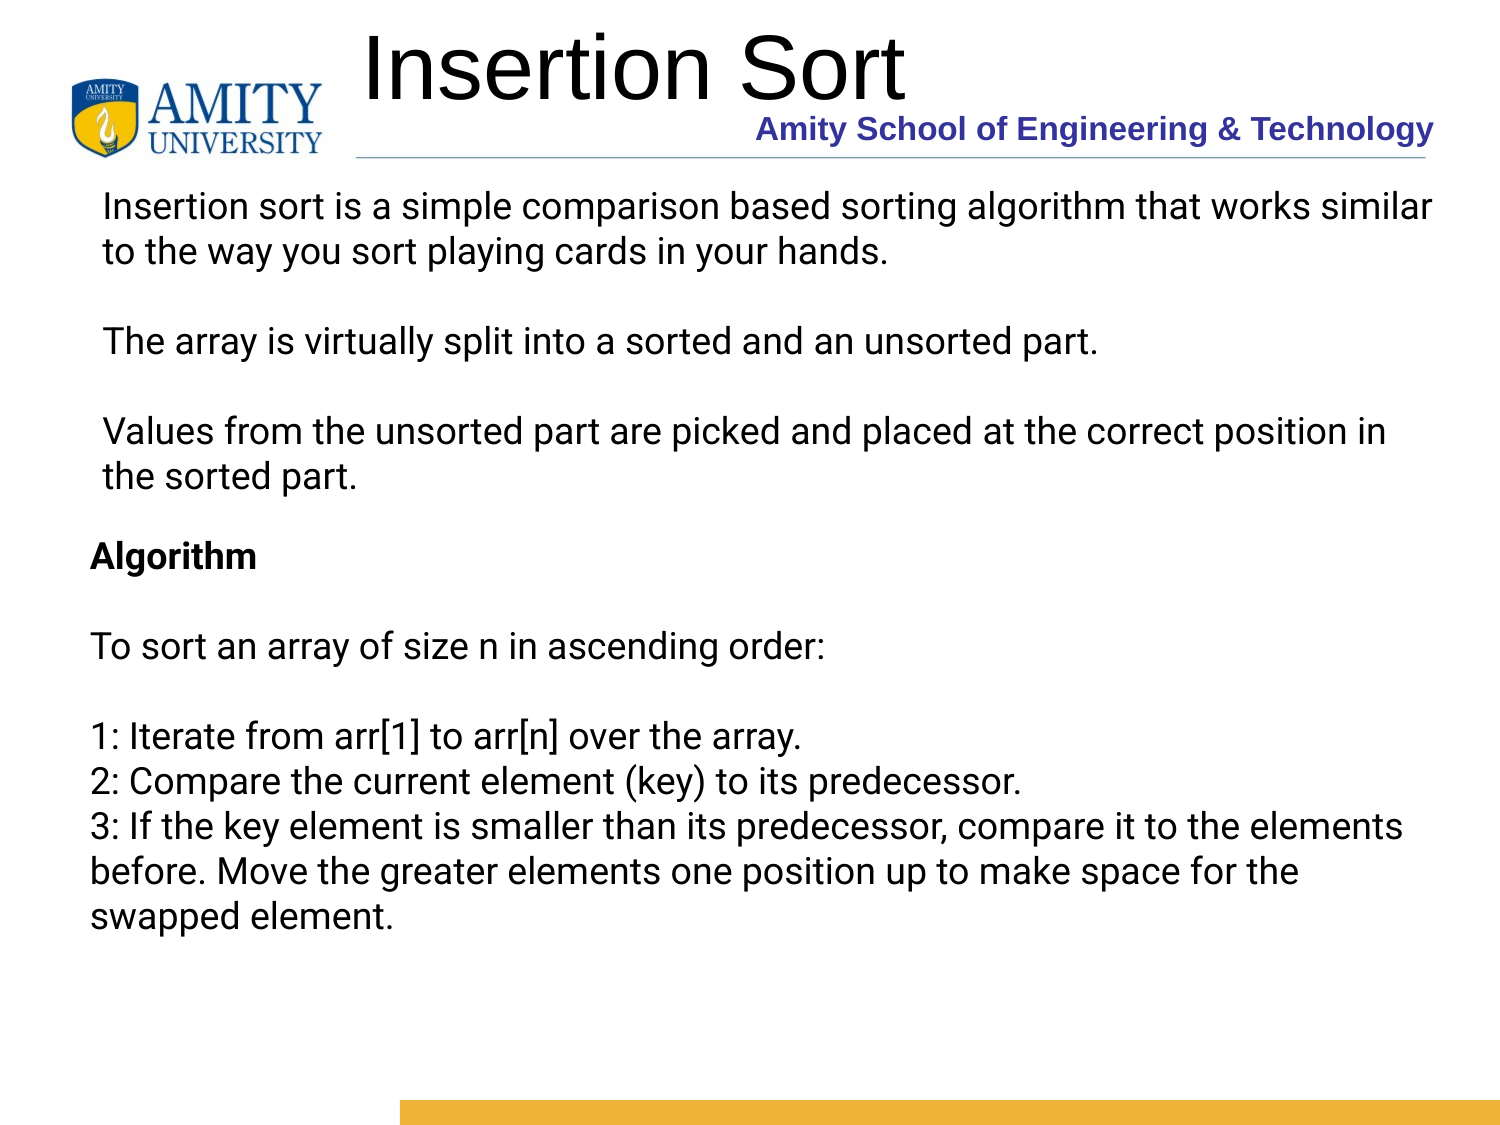

# Insertion Sort
Insertion sort is a simple comparison based sorting algorithm that works similar to the way you sort playing cards in your hands.

The array is virtually split into a sorted and an unsorted part.

Values from the unsorted part are picked and placed at the correct position in the sorted part.

Algorithm
To sort an array of size n in ascending order:
1: Iterate from arr[1] to arr[n] over the array.
2: Compare the current element (key) to its predecessor.
3: If the key element is smaller than its predecessor, compare it to the elements before. Move the greater elements one position up to make space for the swapped element.